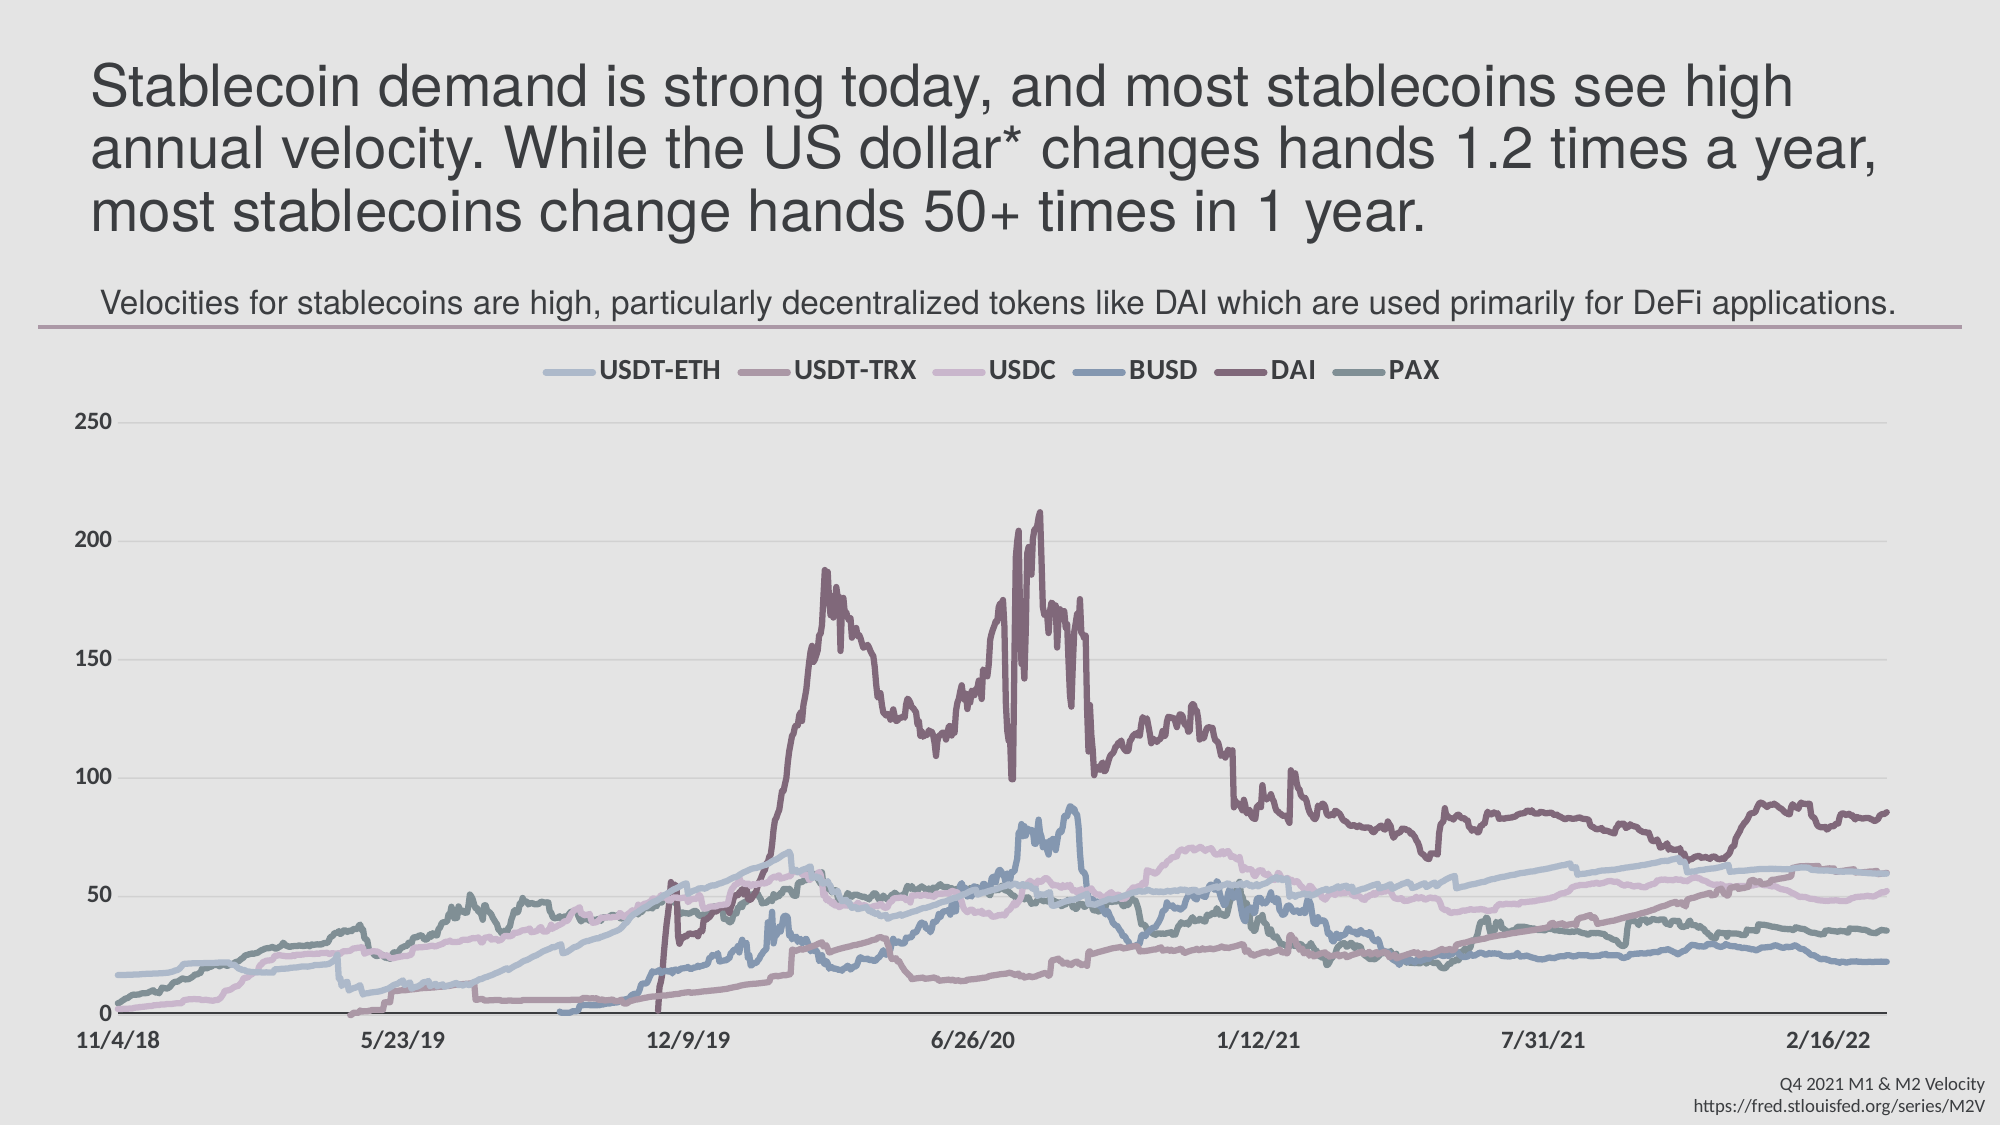

# Stablecoin demand is strong today, and most stablecoins see high annual velocity. While the US dollar* changes hands 1.2 times a year, most stablecoins change hands 50+ times in 1 year.
Velocities for stablecoins are high, particularly decentralized tokens like DAI which are used primarily for DeFi applications.

### Chart

| Category | USDT-ETH | USDT-TRX | USDC | BUSD | DAI | PAX |
|---|---|---|---|---|---|---|
Q4 2021 M1 & M2 Velocity
https://fred.stlouisfed.org/series/M2V